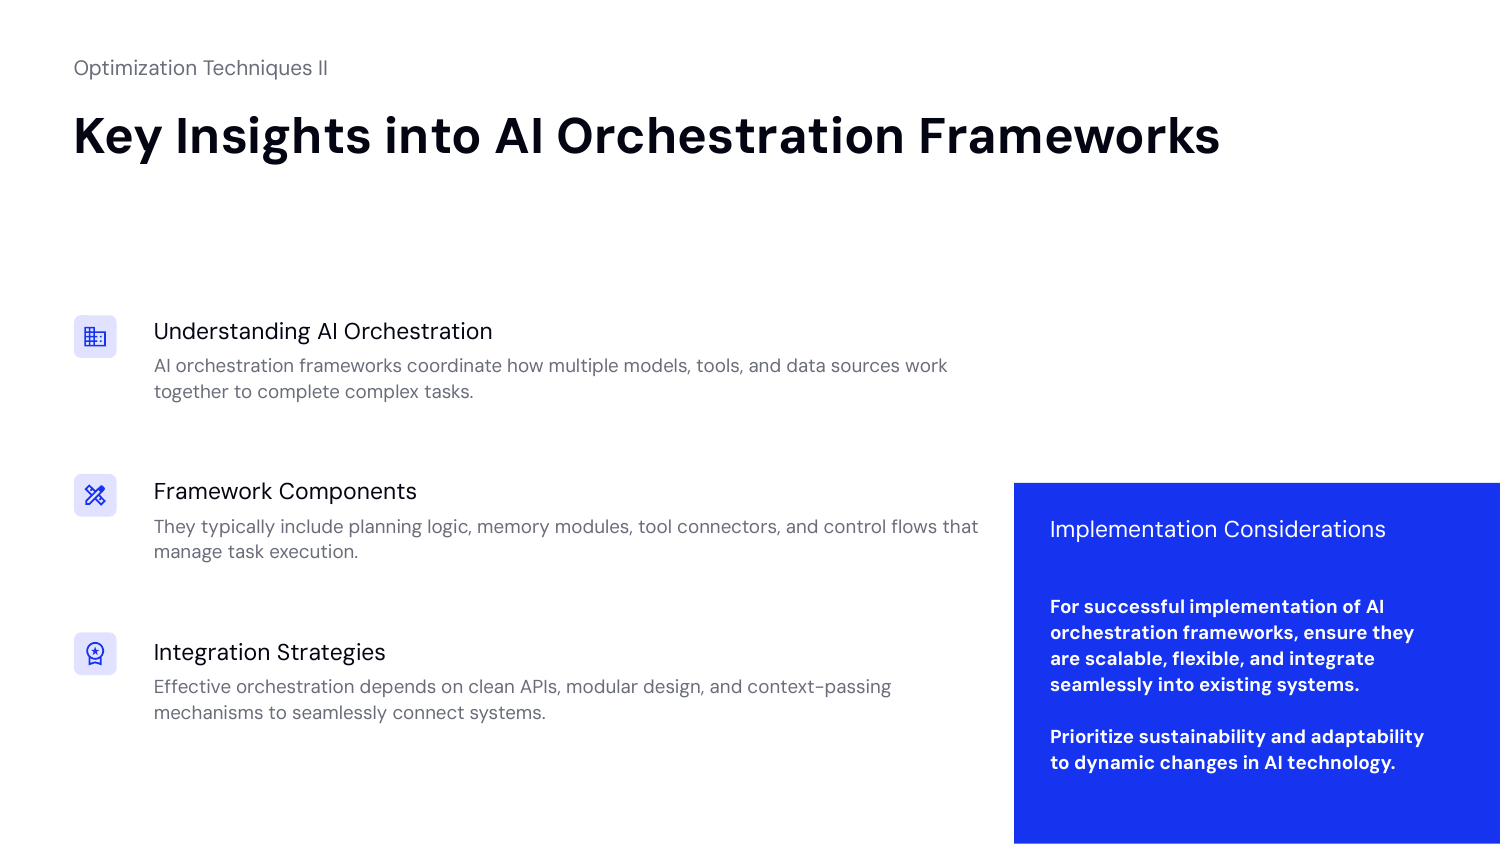

Optimization Techniques II
# Key Insights into AI Orchestration Frameworks
Understanding AI Orchestration

AI orchestration frameworks coordinate how multiple models, tools, and data sources work together to complete complex tasks.
Framework Components

They typically include planning logic, memory modules, tool connectors, and control flows that manage task execution.
Implementation Considerations
For successful implementation of AI orchestration frameworks, ensure they are scalable, flexible, and integrate seamlessly into existing systems.

Prioritize sustainability and adaptability to dynamic changes in AI technology.

Integration Strategies

Effective orchestration depends on clean APIs, modular design, and context-passing mechanisms to seamlessly connect systems.